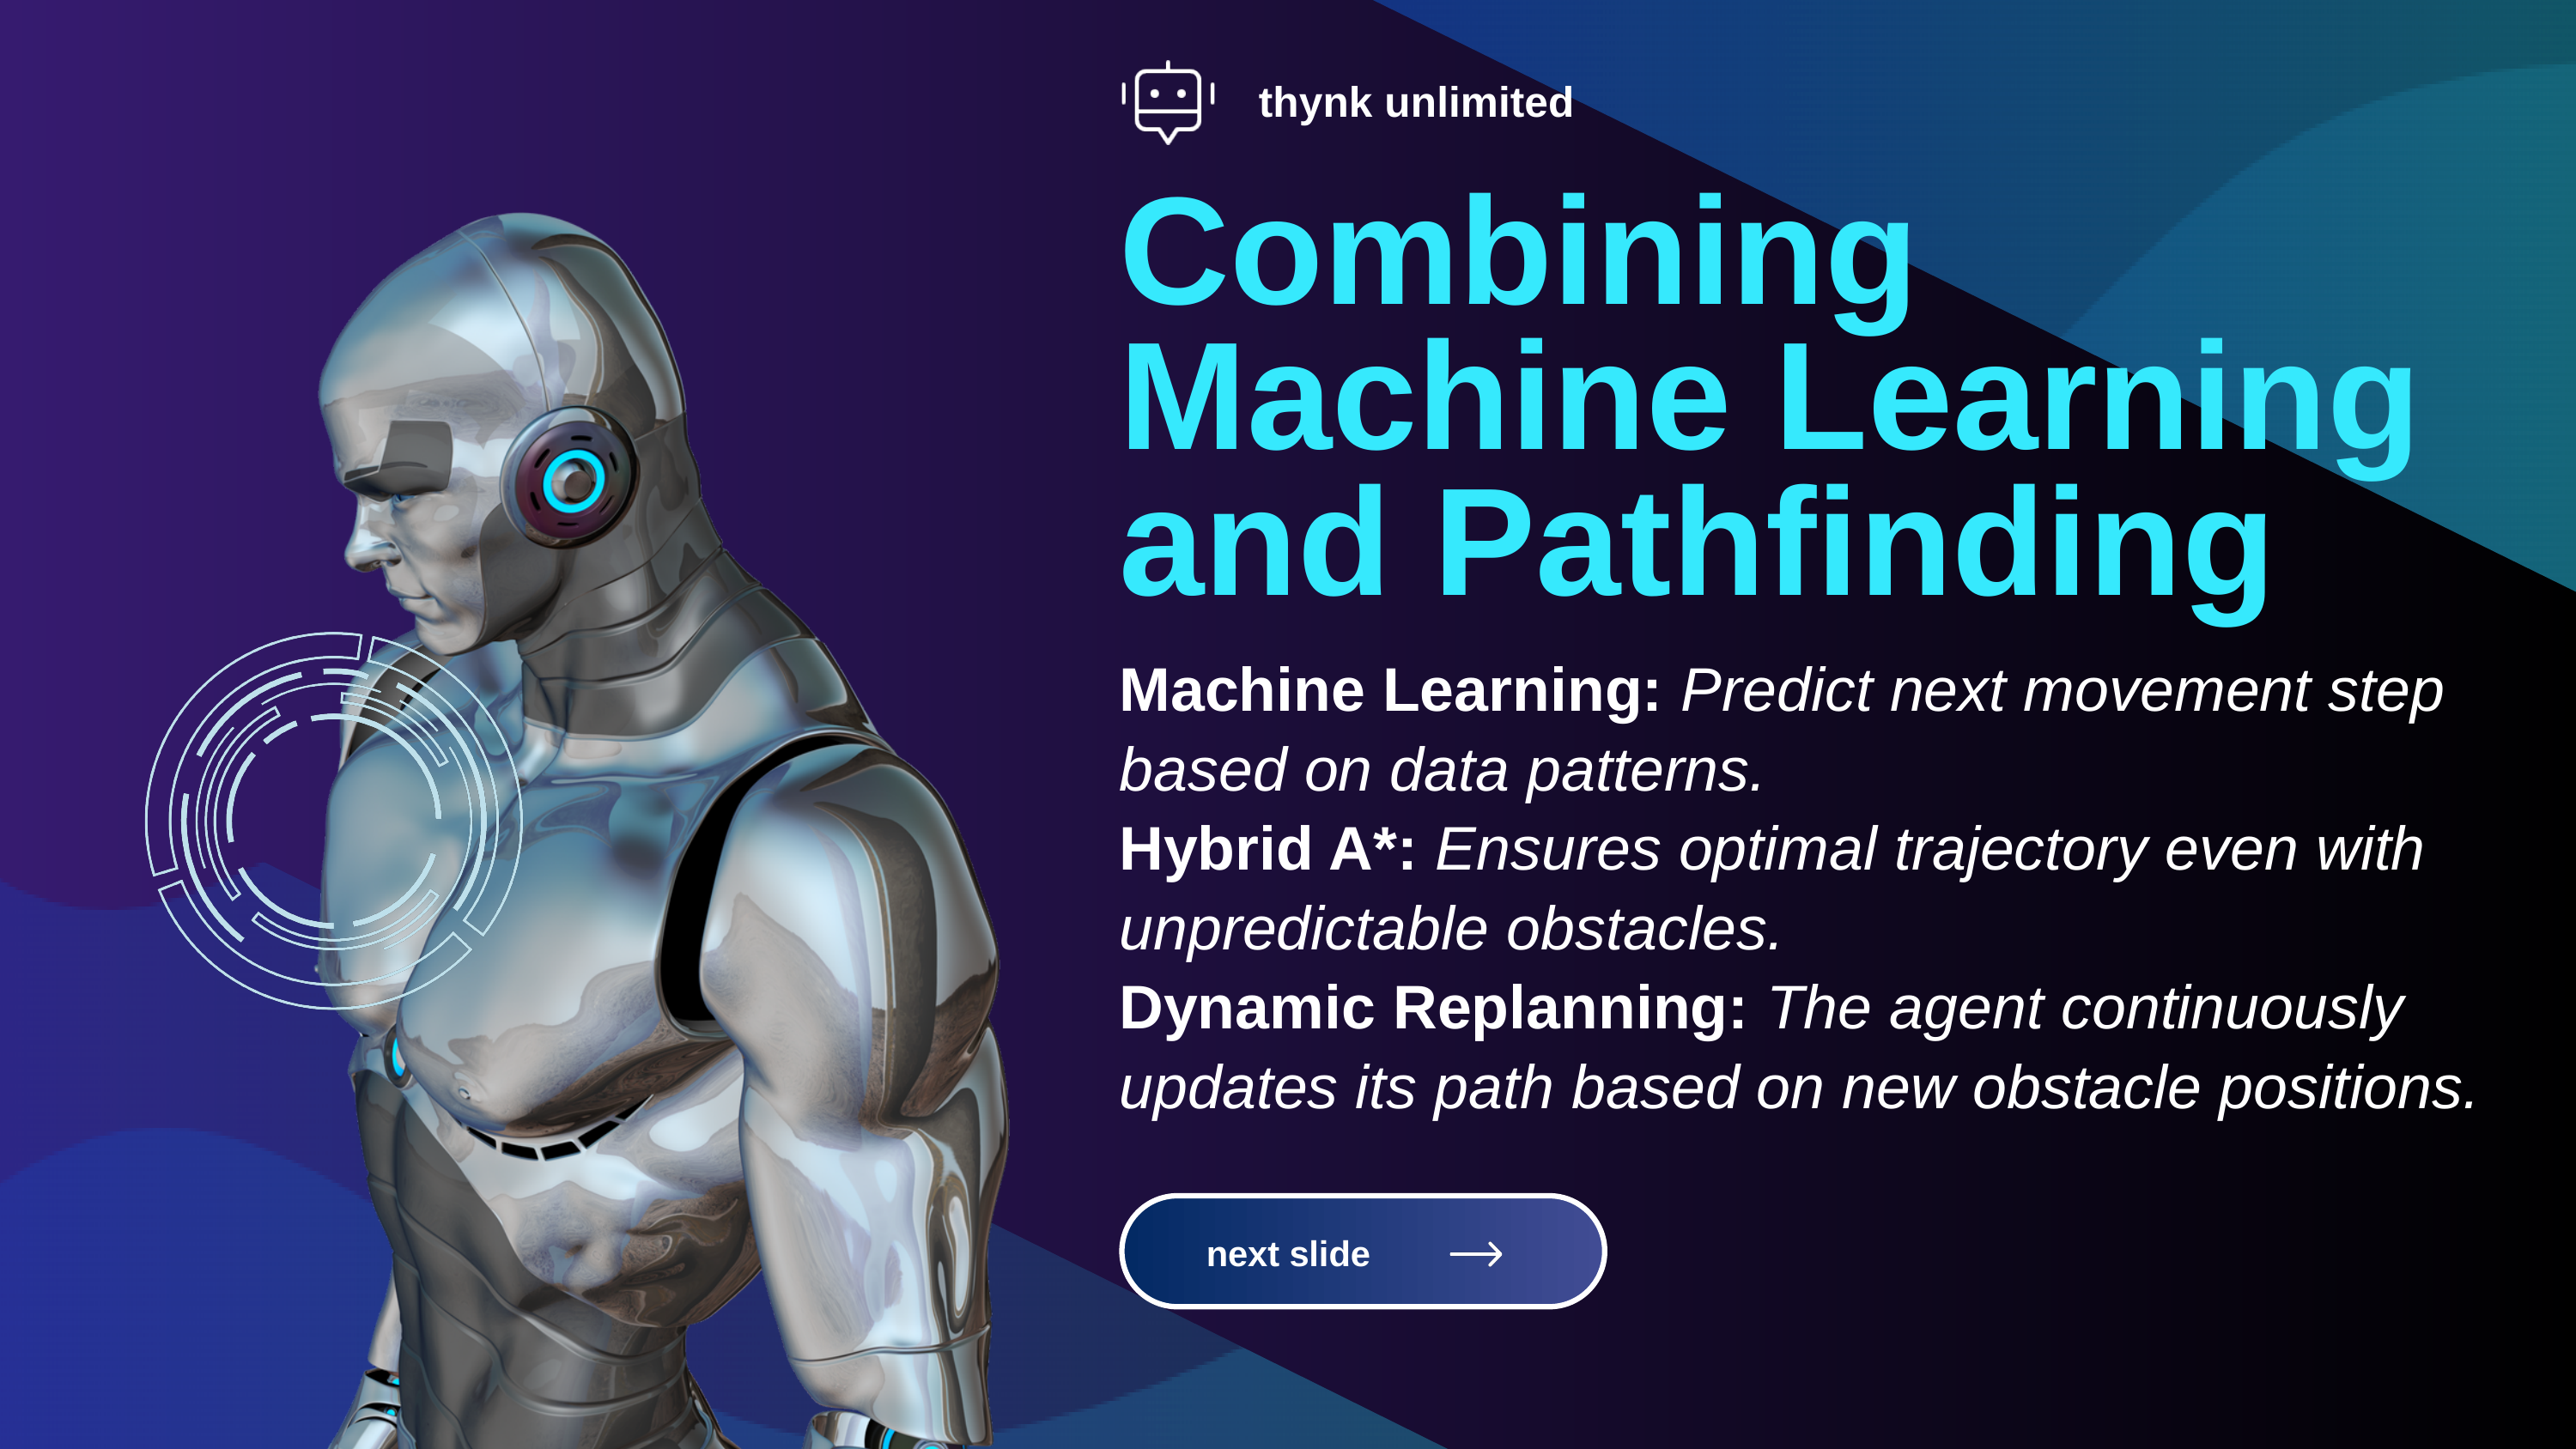

thynk unlimited
Combining Machine Learning and Pathfinding

Machine Learning: Predict next movement step based on data patterns.
Hybrid A*: Ensures optimal trajectory even with unpredictable obstacles.
Dynamic Replanning: The agent continuously updates its path based on new obstacle positions.

next slide